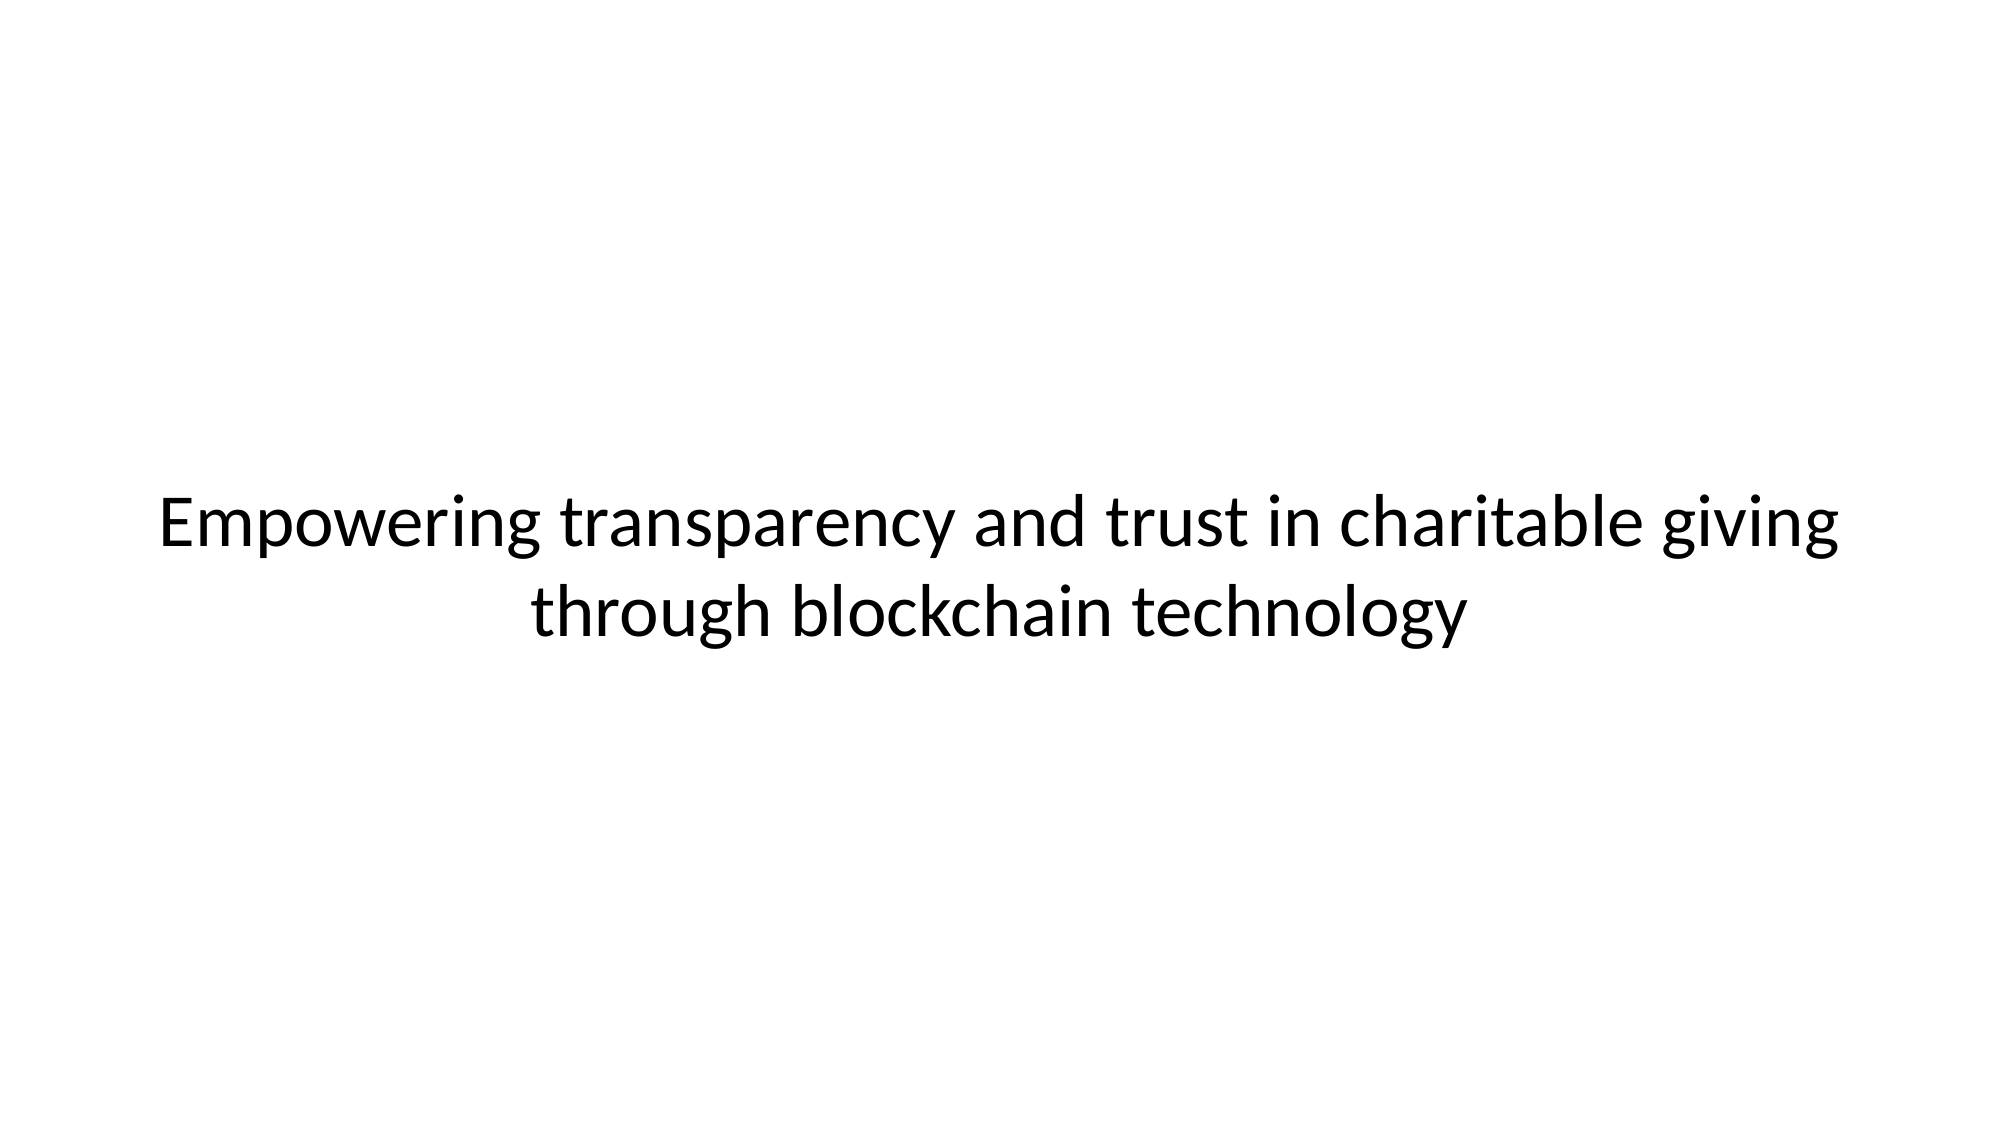

Empowering transparency and trust in charitable giving through blockchain technology